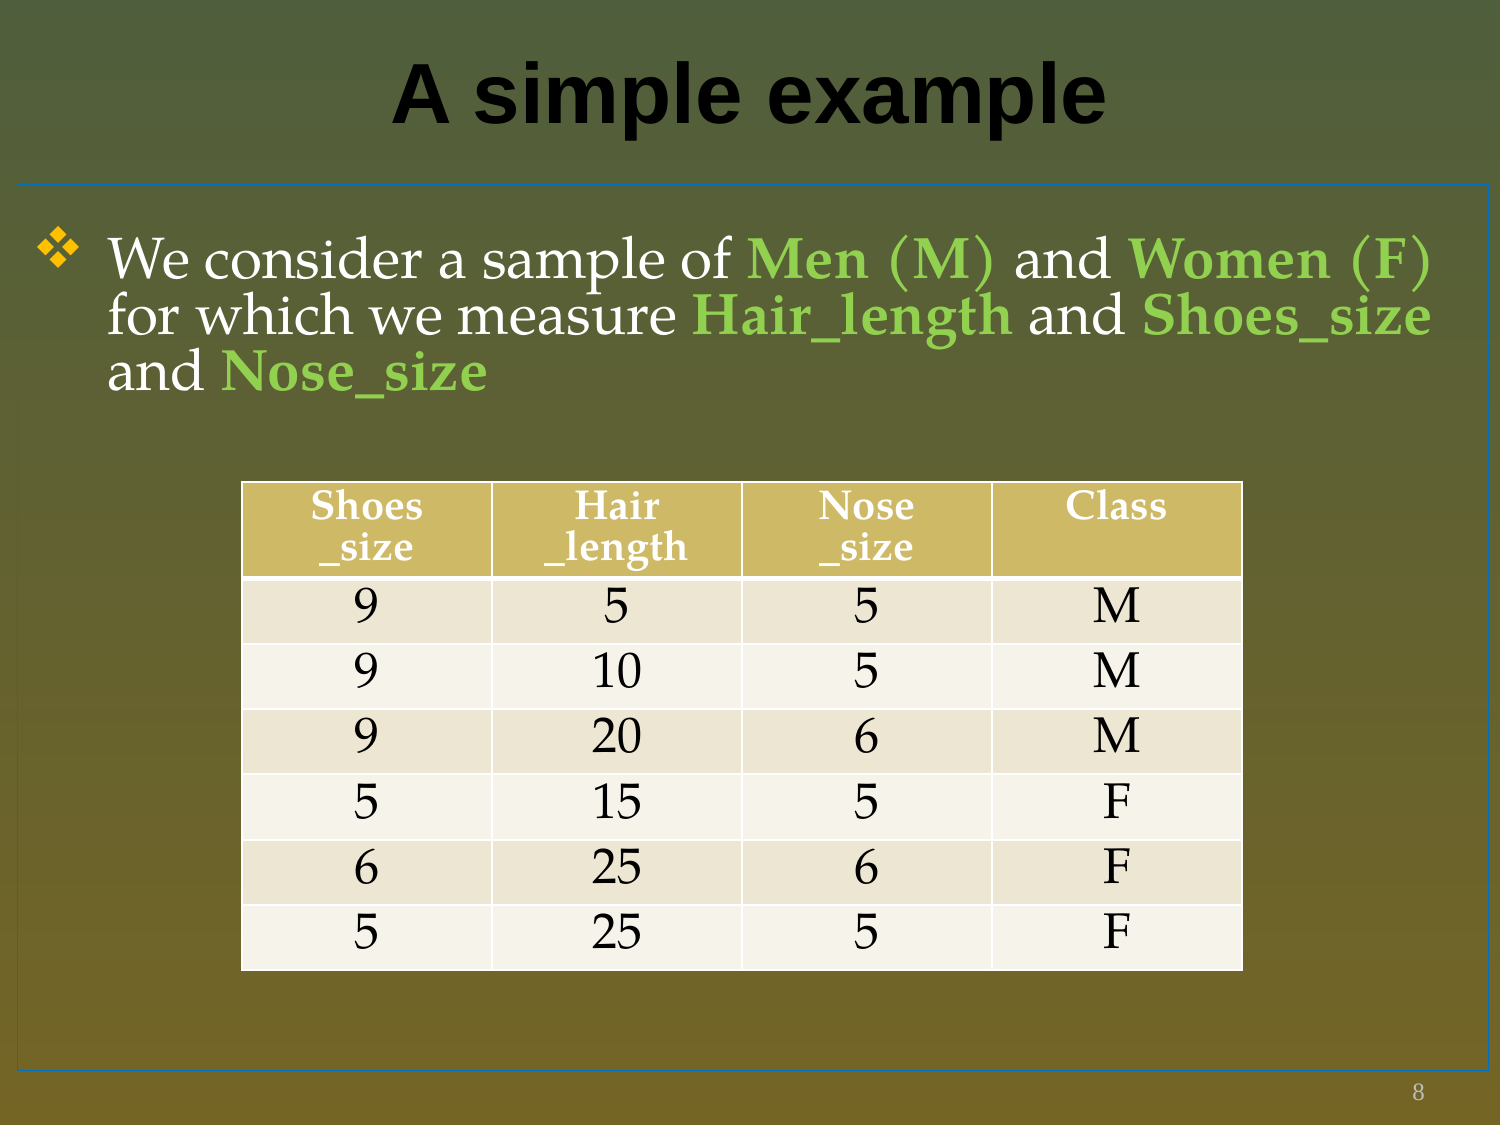

# A simple example

We consider a sample of Men (M) and Women (F) for which we measure Hair_length and Shoes_size and Nose_size

| Shoes \_size | Hair \_length | Nose \_size | Class |
| --- | --- | --- | --- |
| 9 | 5 | 5 | M |
| 9 | 10 | 5 | M |
| 9 | 20 | 6 | M |
| 5 | 15 | 5 | F |
| 6 | 25 | 6 | F |
| 5 | 25 | 5 | F |
8